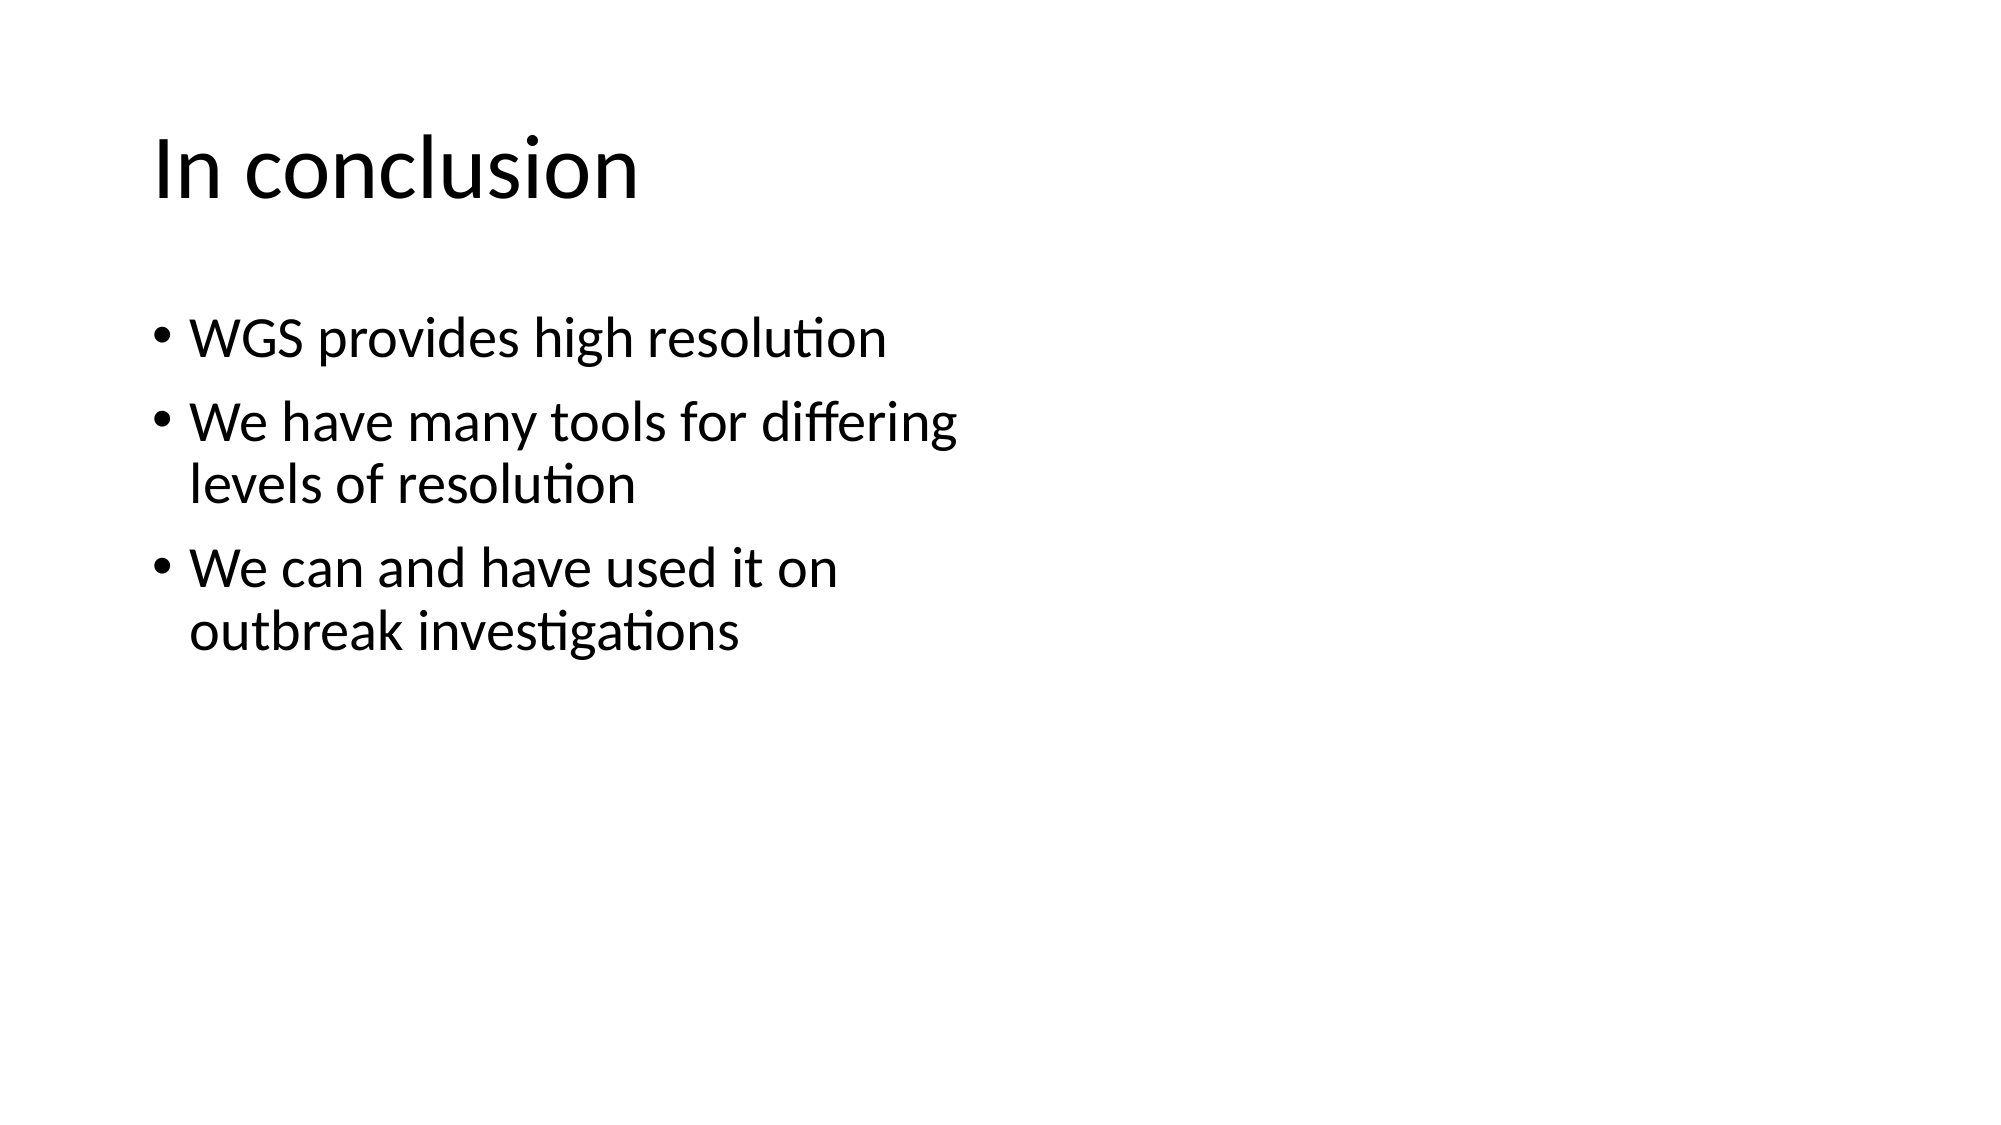

# In conclusion
WGS provides high resolution
We have many tools for differing levels of resolution
We can and have used it on outbreak investigations